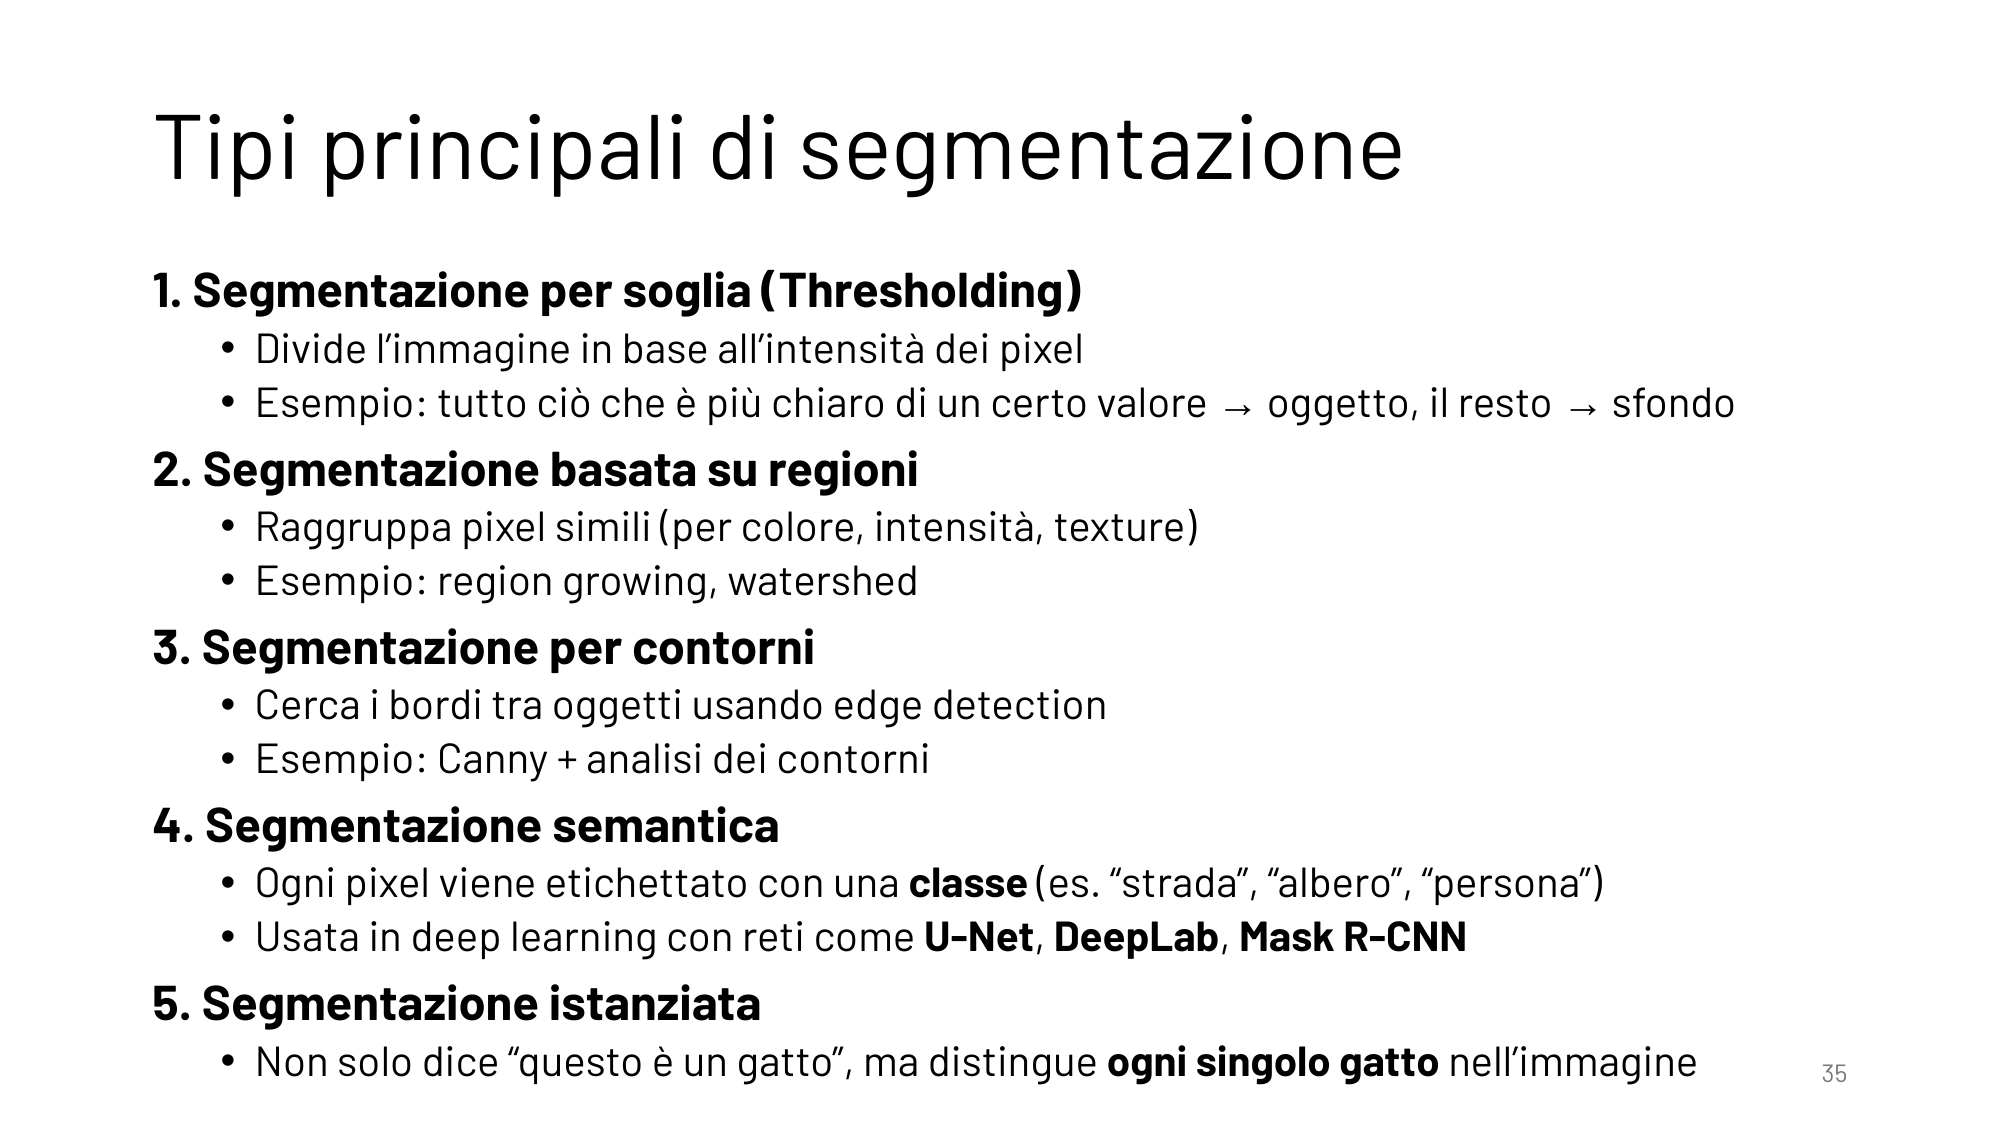

# Tipi principali di segmentazione
1. Segmentazione per soglia (Thresholding)
Divide l’immagine in base all’intensità dei pixel
Esempio: tutto ciò che è più chiaro di un certo valore → oggetto, il resto → sfondo
2. Segmentazione basata su regioni
Raggruppa pixel simili (per colore, intensità, texture)
Esempio: region growing, watershed
3. Segmentazione per contorni
Cerca i bordi tra oggetti usando edge detection
Esempio: Canny + analisi dei contorni
4. Segmentazione semantica
Ogni pixel viene etichettato con una classe (es. “strada”, “albero”, “persona”)
Usata in deep learning con reti come U-Net, DeepLab, Mask R-CNN
5. Segmentazione istanziata
Non solo dice “questo è un gatto”, ma distingue ogni singolo gatto nell’immagine
35